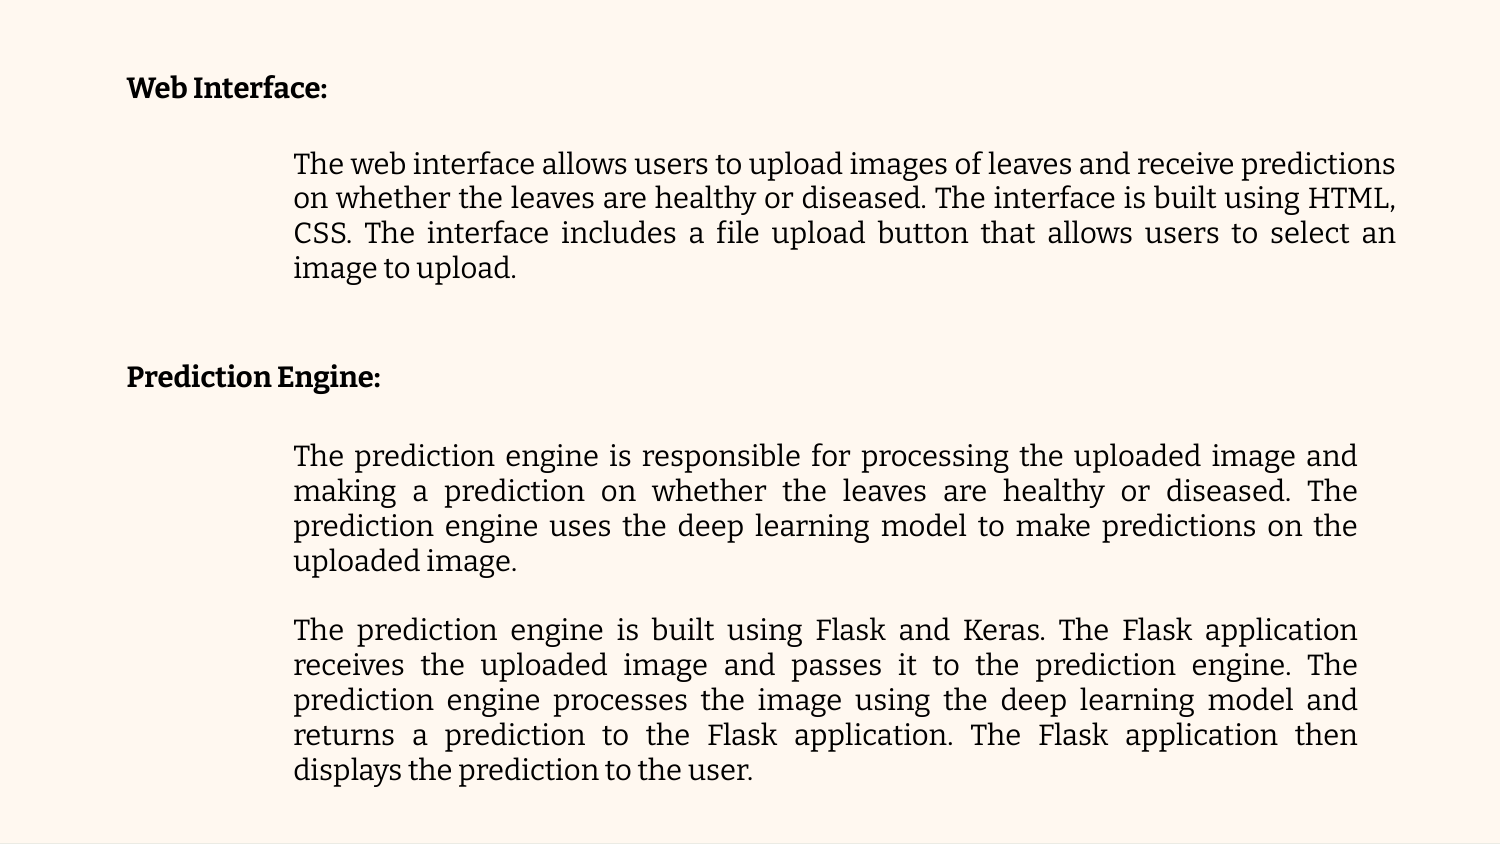

Web Interface:
The web interface allows users to upload images of leaves and receive predictions on whether the leaves are healthy or diseased. The interface is built using HTML, CSS. The interface includes a file upload button that allows users to select an image to upload.
Prediction Engine:
The prediction engine is responsible for processing the uploaded image and making a prediction on whether the leaves are healthy or diseased. The prediction engine uses the deep learning model to make predictions on the uploaded image.

The prediction engine is built using Flask and Keras. The Flask application receives the uploaded image and passes it to the prediction engine. The prediction engine processes the image using the deep learning model and returns a prediction to the Flask application. The Flask application then displays the prediction to the user.